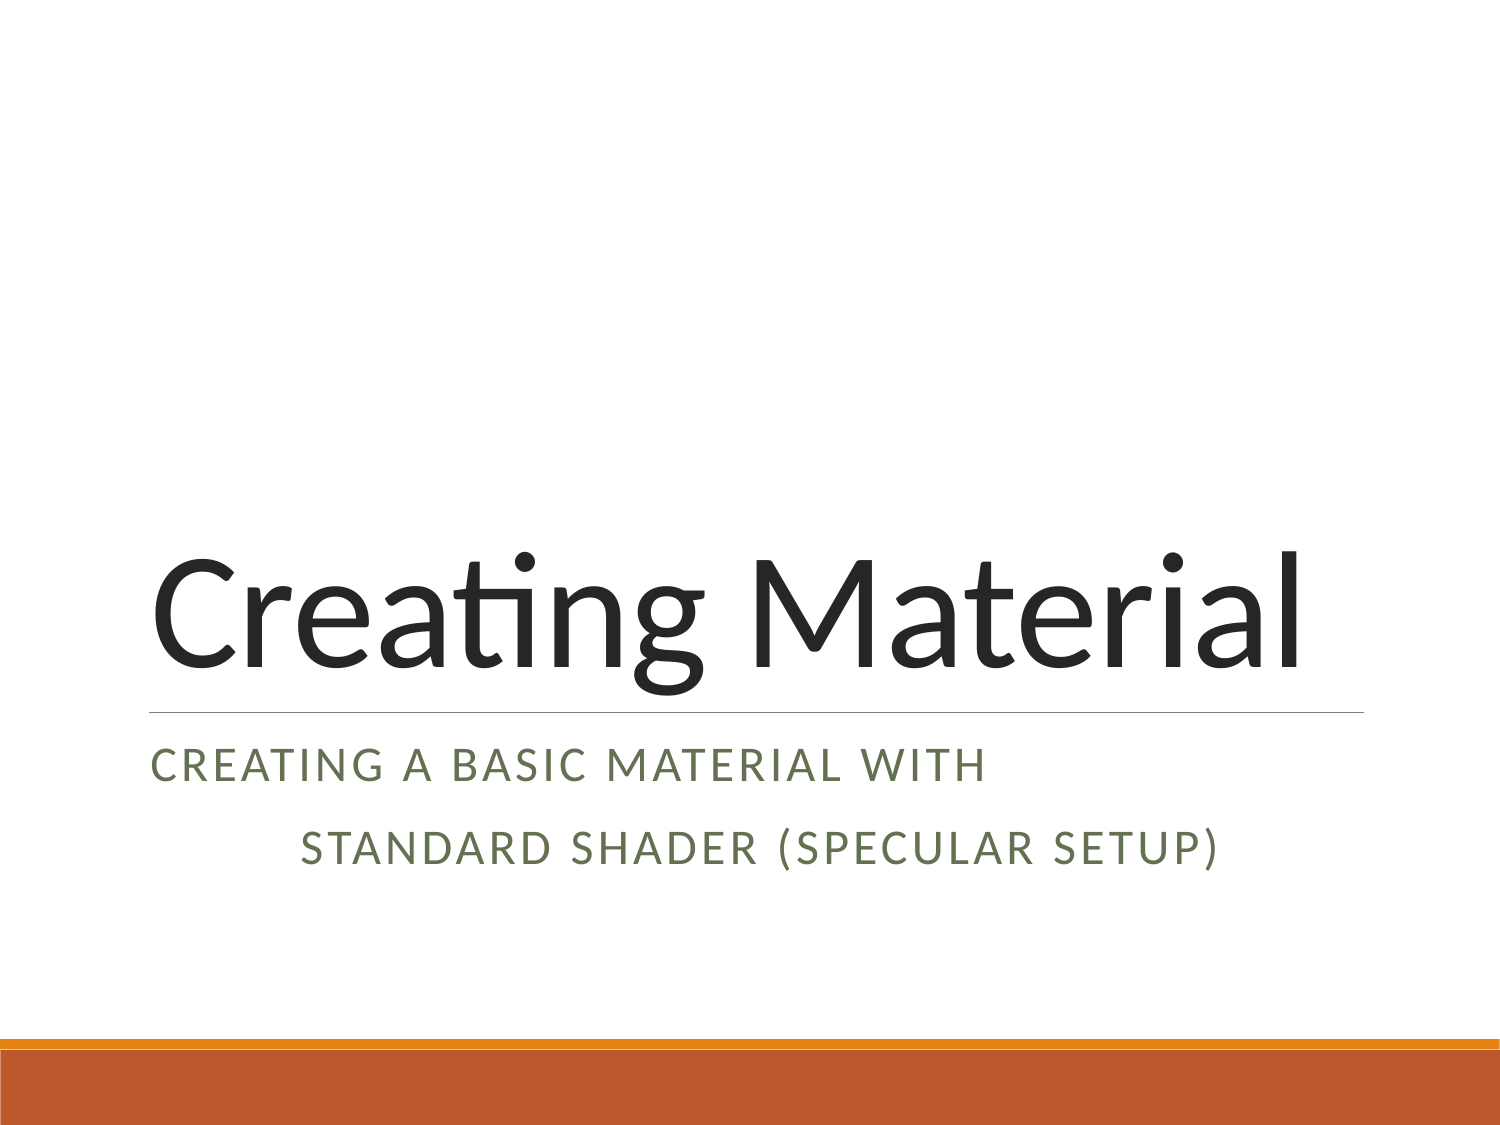

# Creating Material
Creating a basic material with
	Standard Shader (Specular setup)